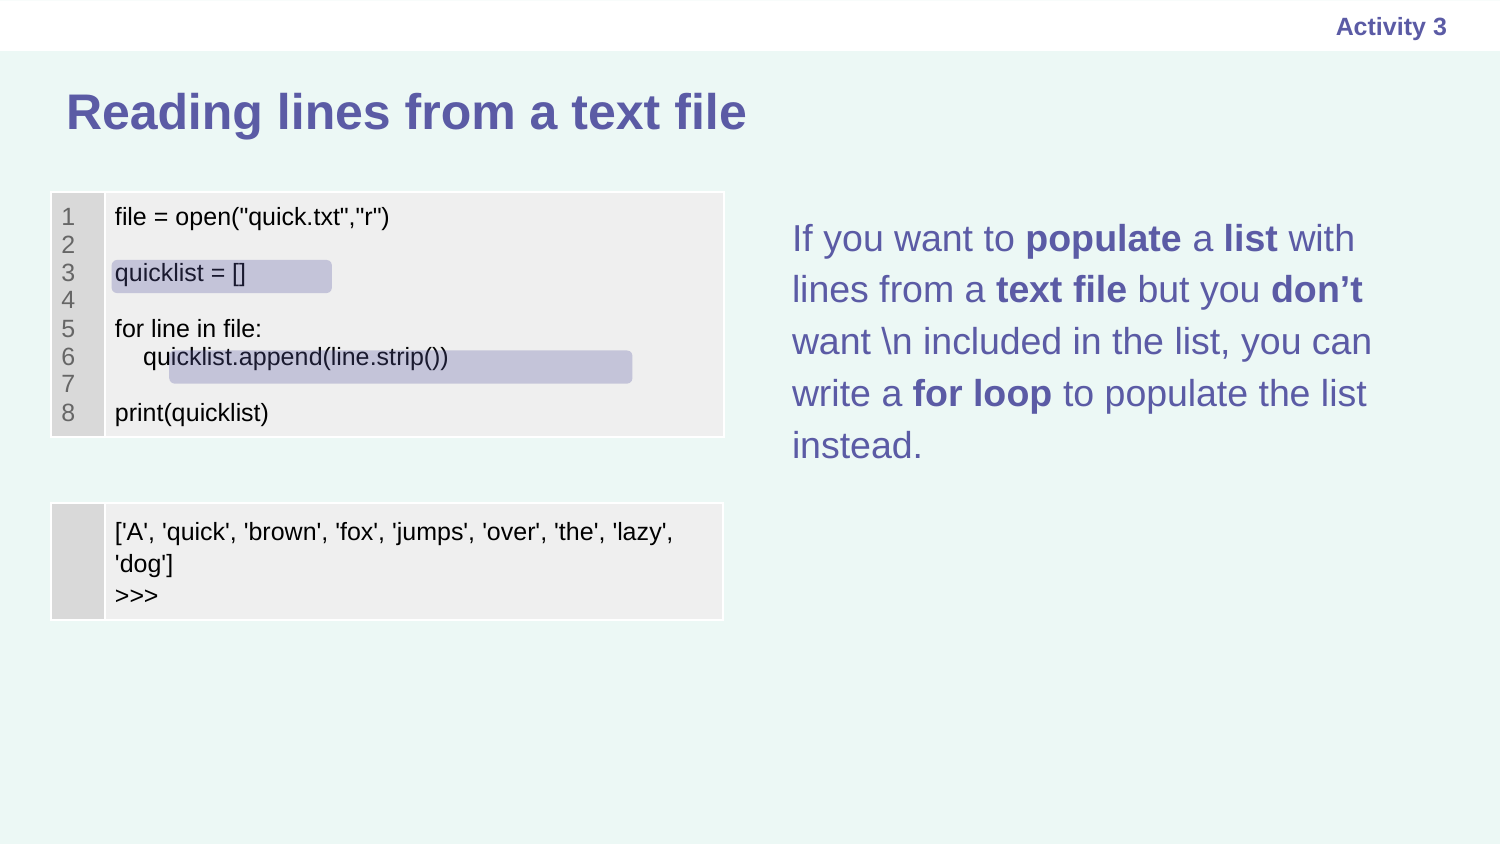

Activity 3
# Reading lines from a text file
If you want to populate a list with lines from a text file but you don’t want \n included in the list, you can write a for loop to populate the list instead.
| 1 2 3 4 5 6 7 8 | file = open("quick.txt","r") quicklist = [] for line in file: quicklist.append(line.strip()) print(quicklist) |
| --- | --- |

|  | ['A', 'quick', 'brown', 'fox', 'jumps', 'over', 'the', 'lazy', 'dog'] >>> |
| --- | --- |